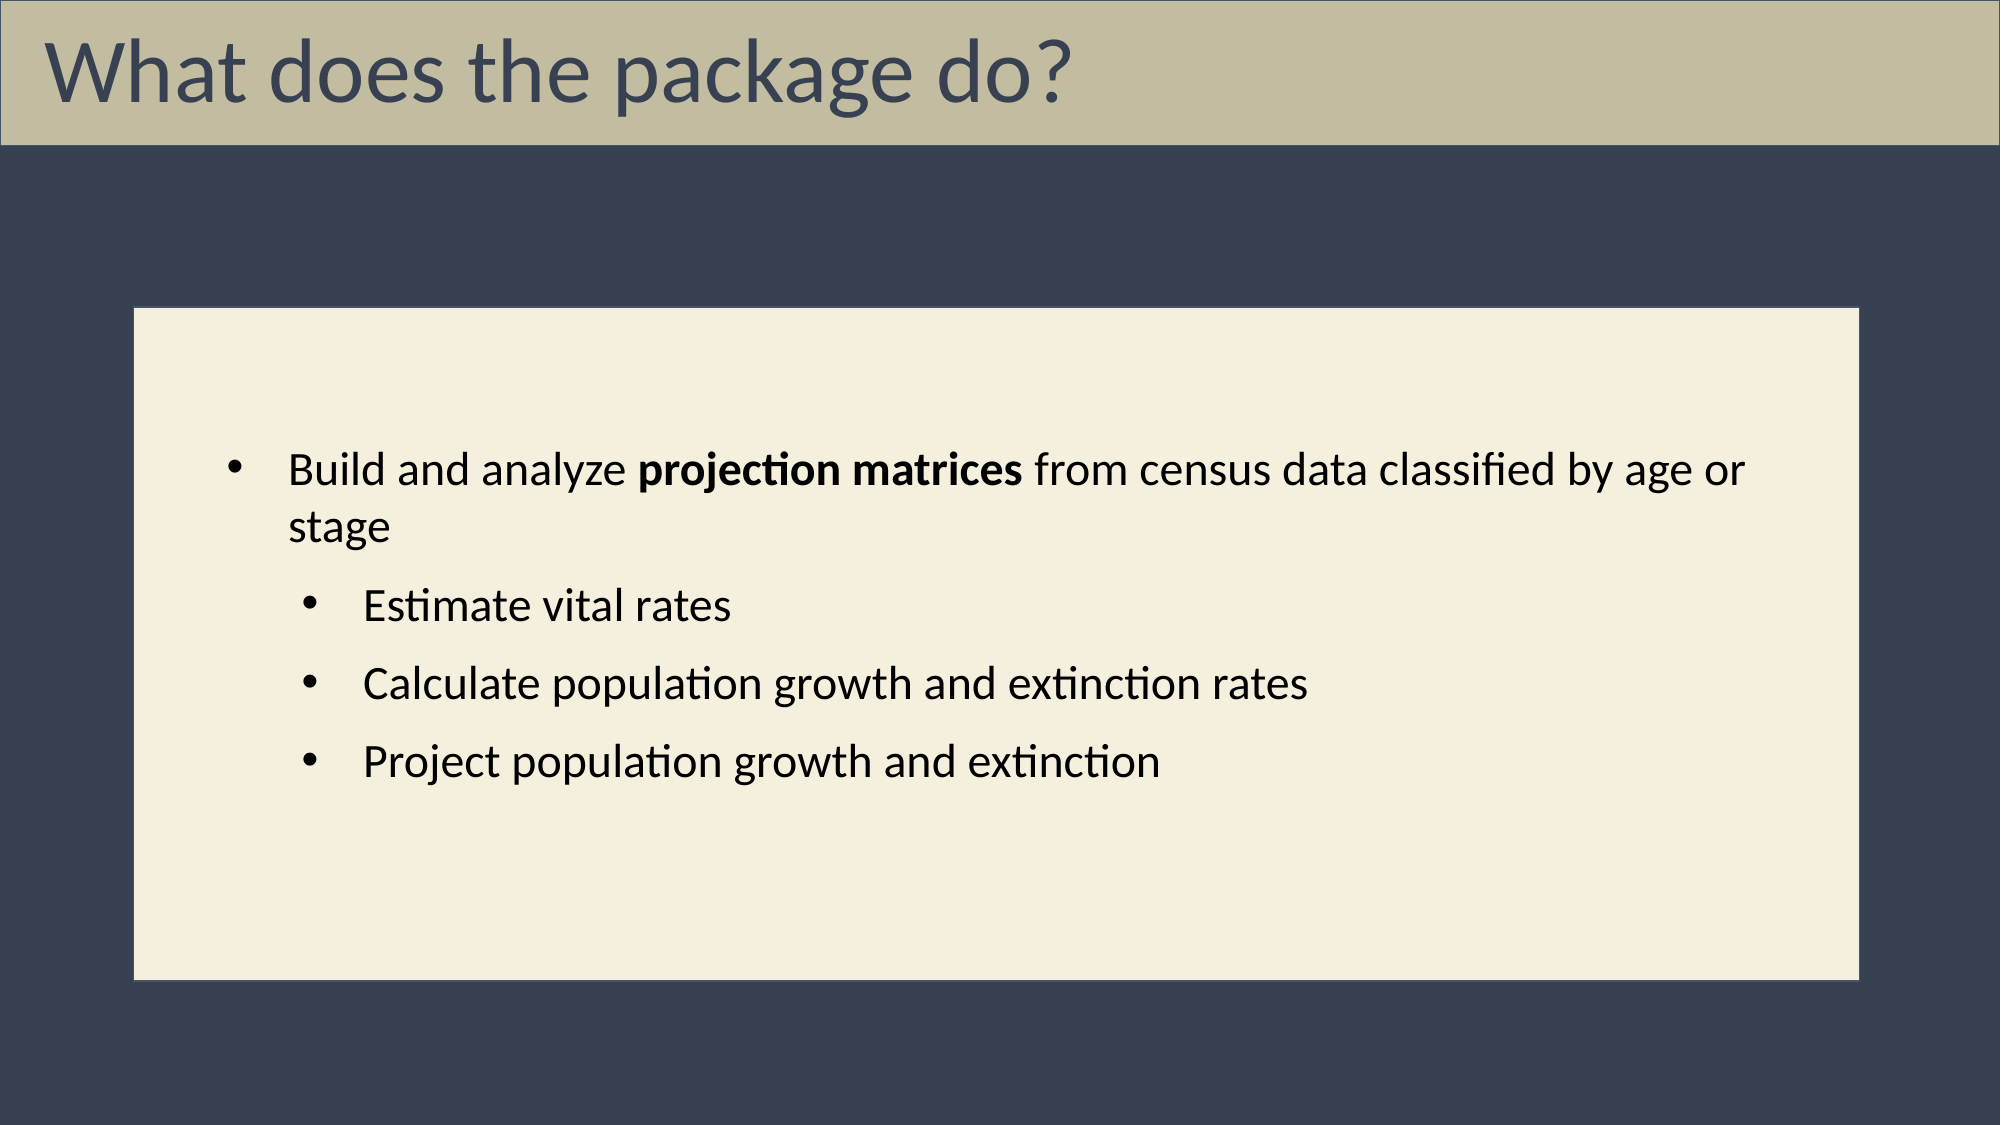

# What does the package do?

Build and analyze projection matrices from census data classified by age or stage
Estimate vital rates
Calculate population growth and extinction rates
Project population growth and extinction